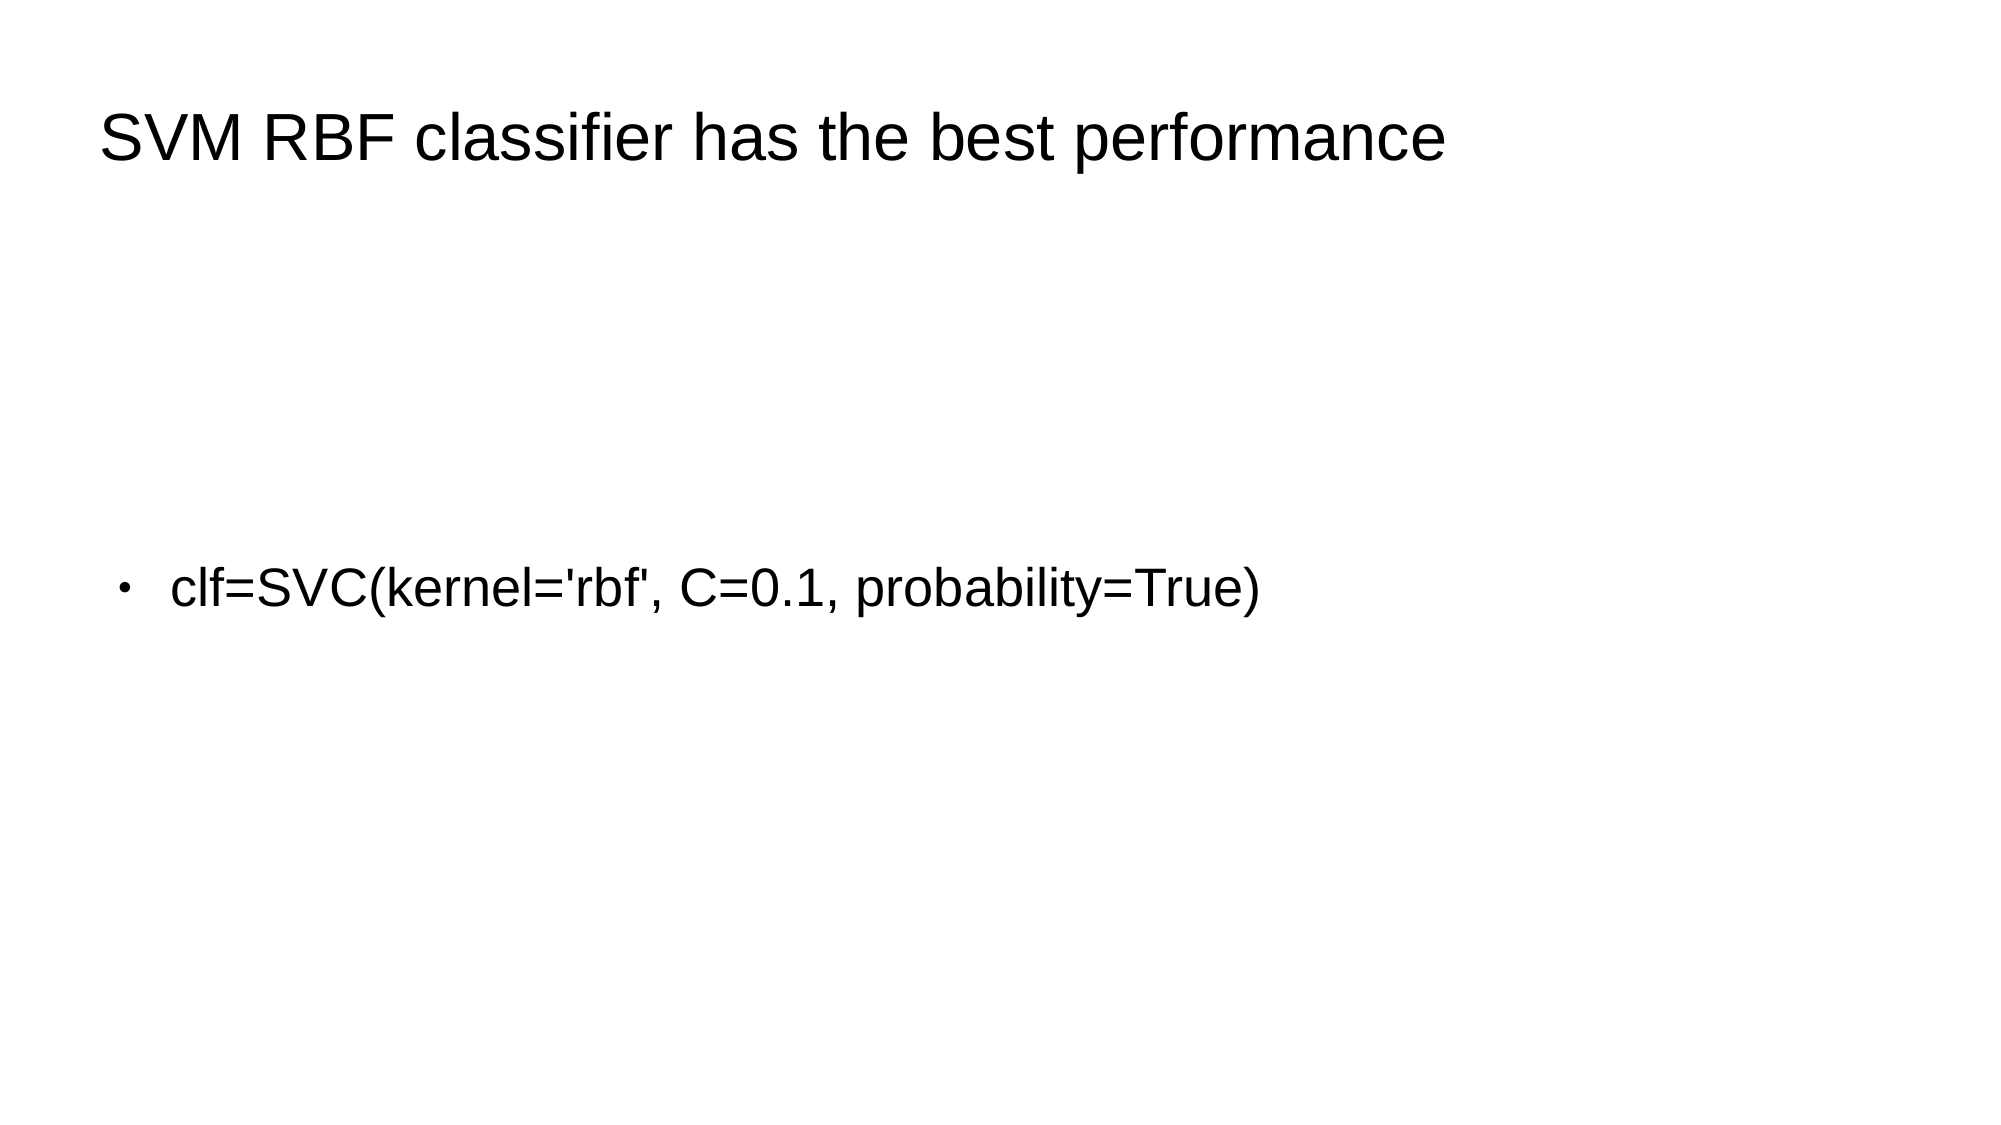

# SVM RBF classifier has the best performance
clf=SVC(kernel='rbf', C=0.1, probability=True)